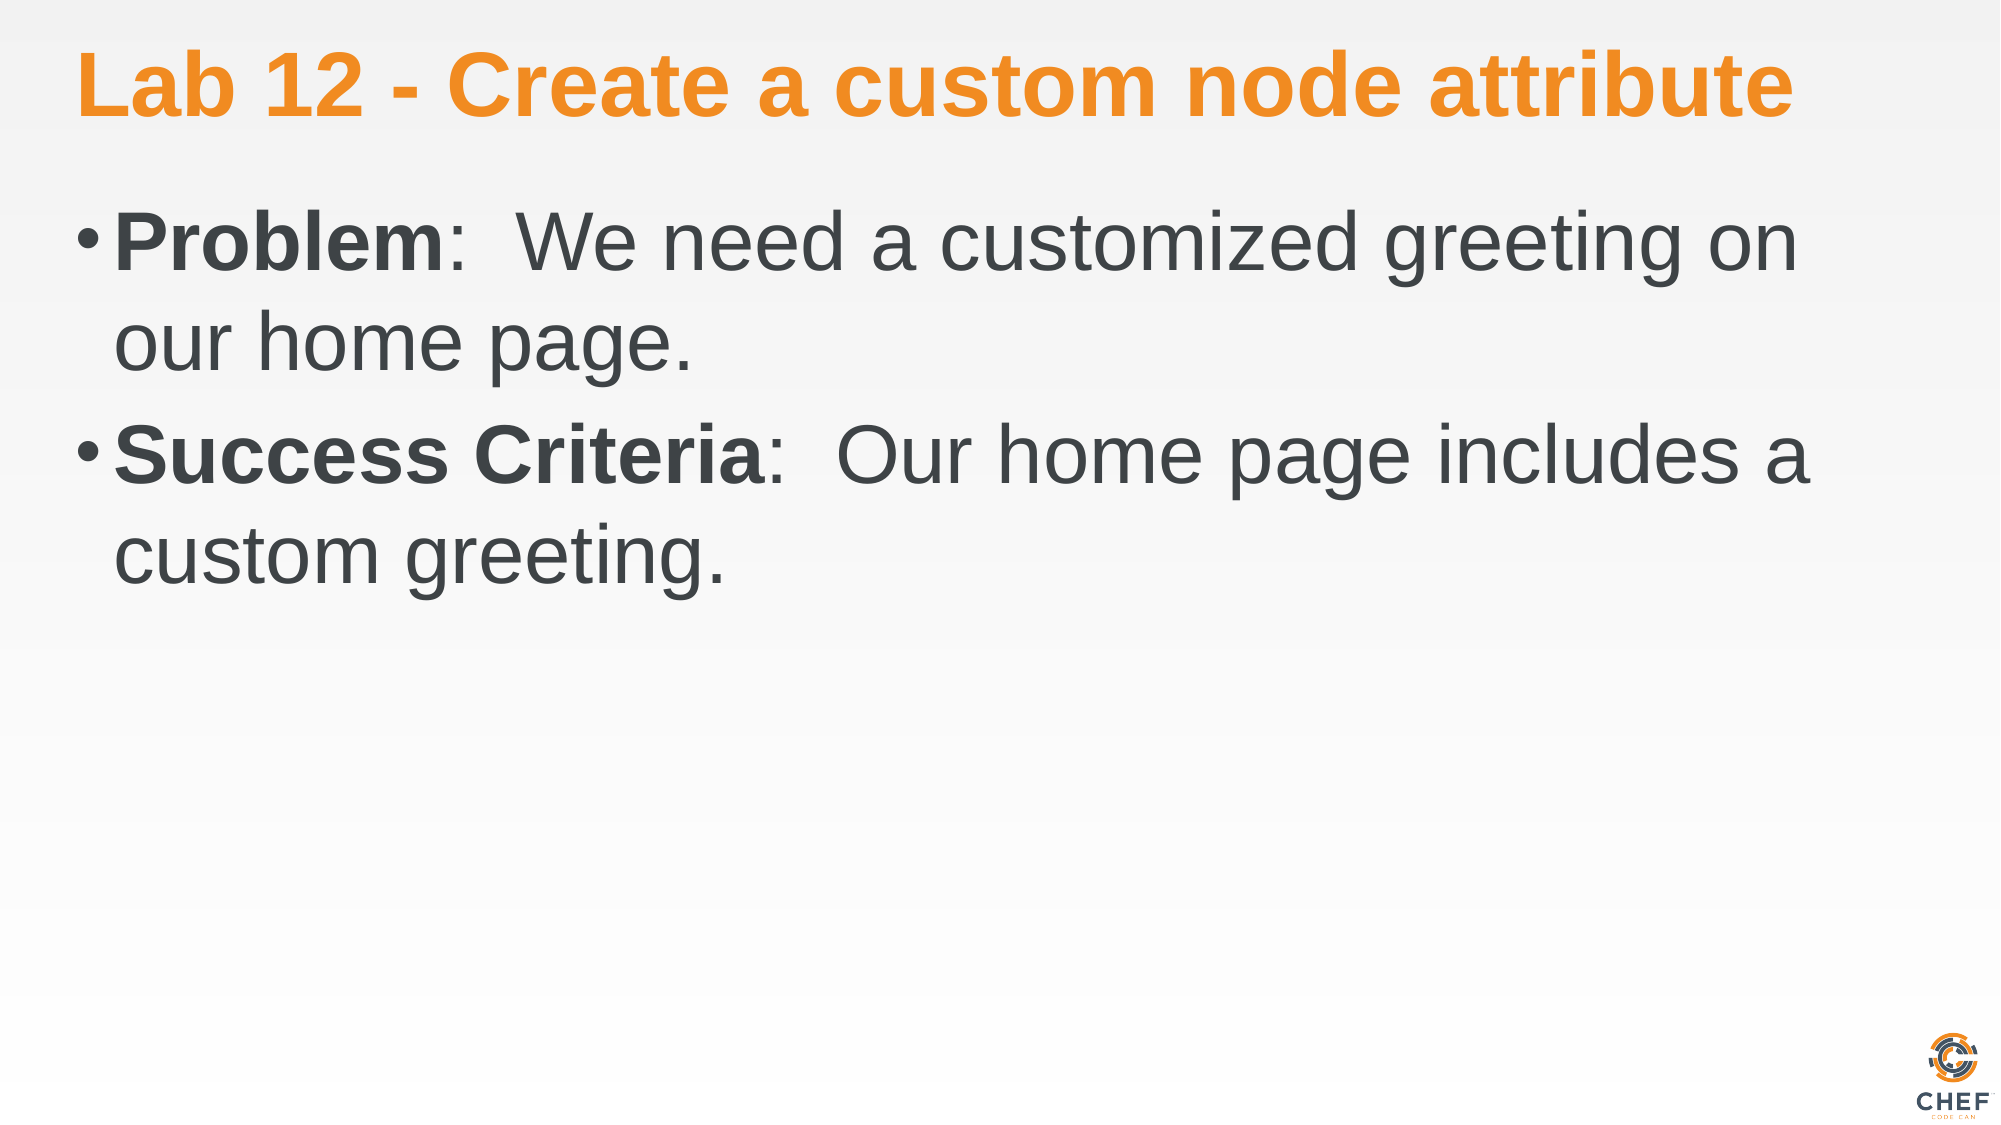

# Lab 12 - Create a custom node attribute
Problem:  We need a customized greeting on our home page.
Success Criteria:  Our home page includes a custom greeting.